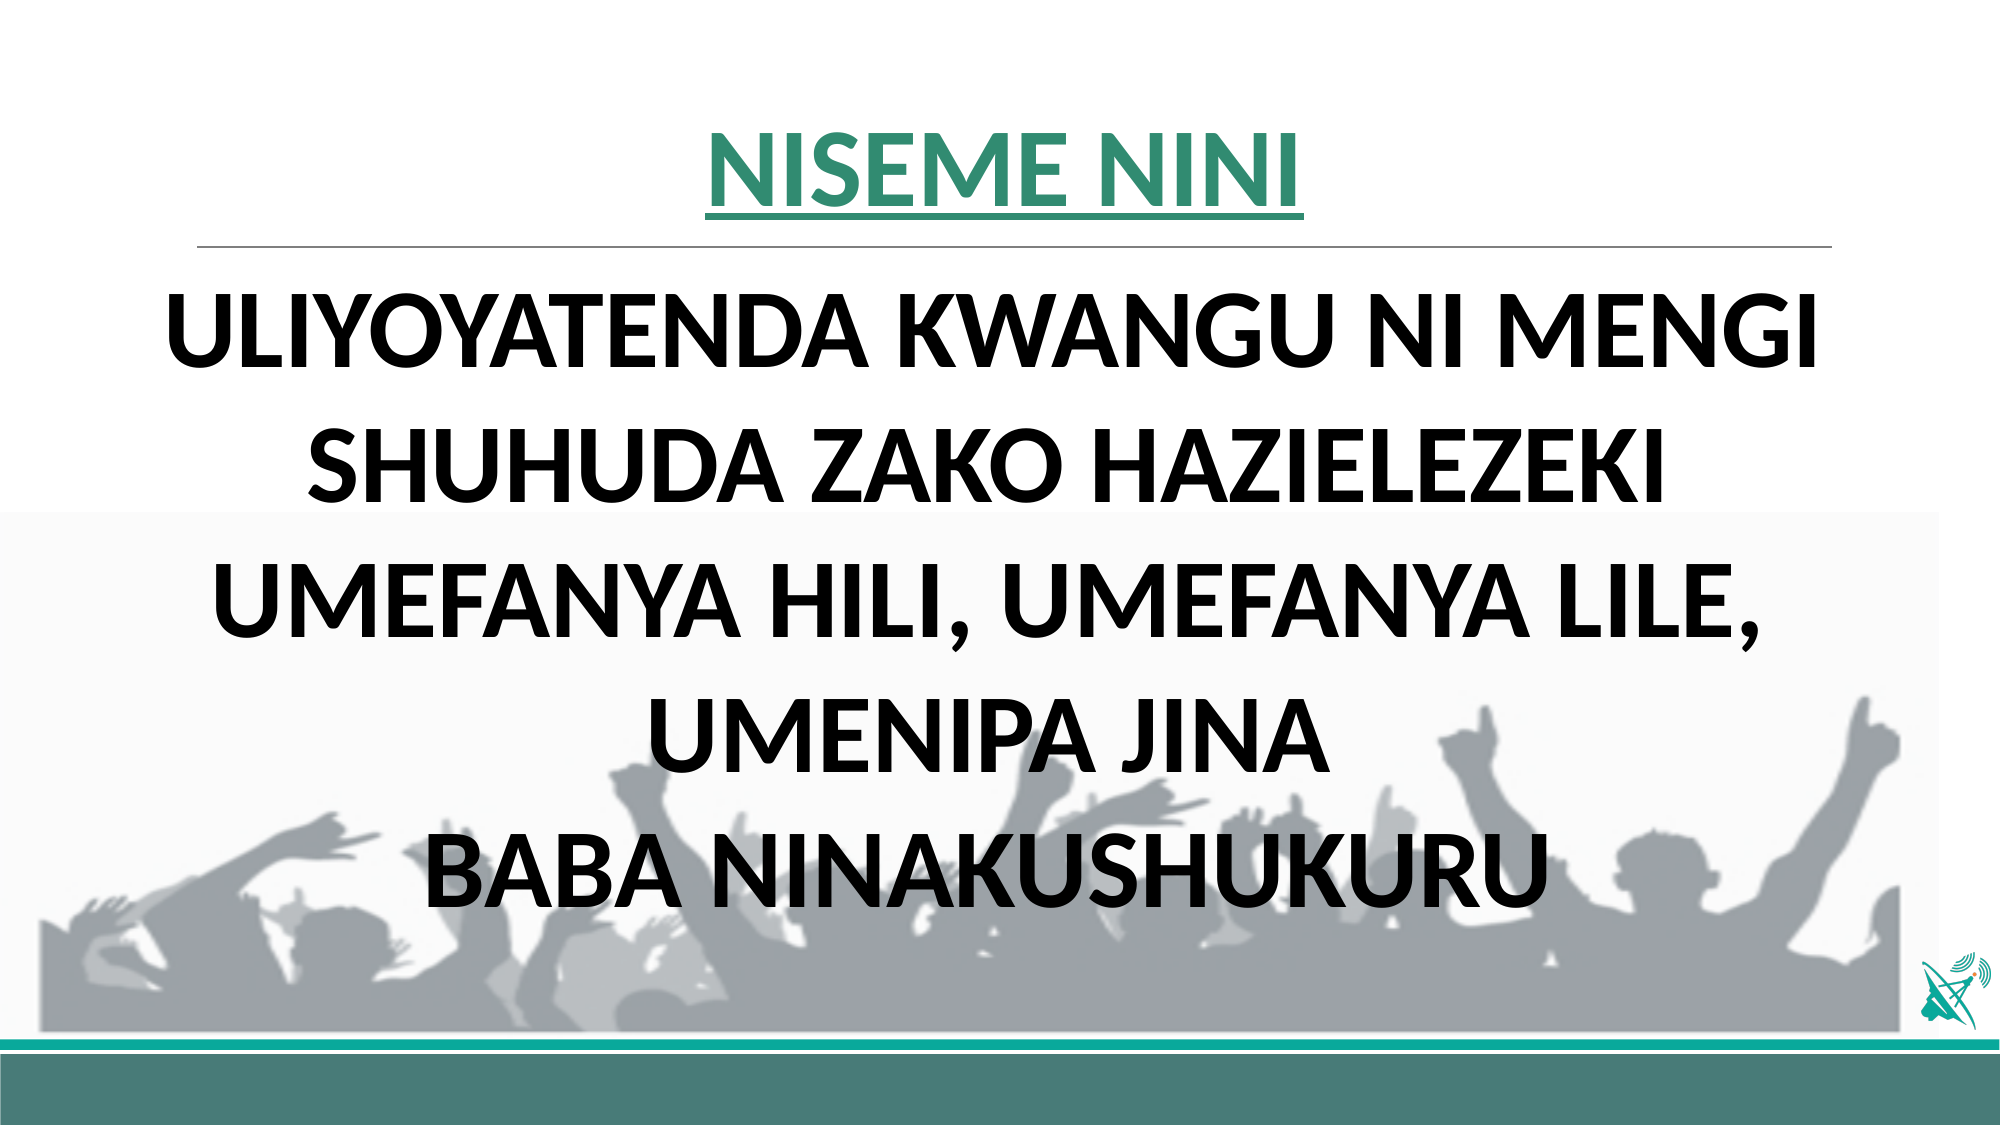

# NISEME NINI
ULIYOYATENDA KWANGU NI MENGI
SHUHUDA ZAKO HAZIELEZEKI
UMEFANYA HILI, UMEFANYA LILE, UMENIPA JINA
BABA NINAKUSHUKURU